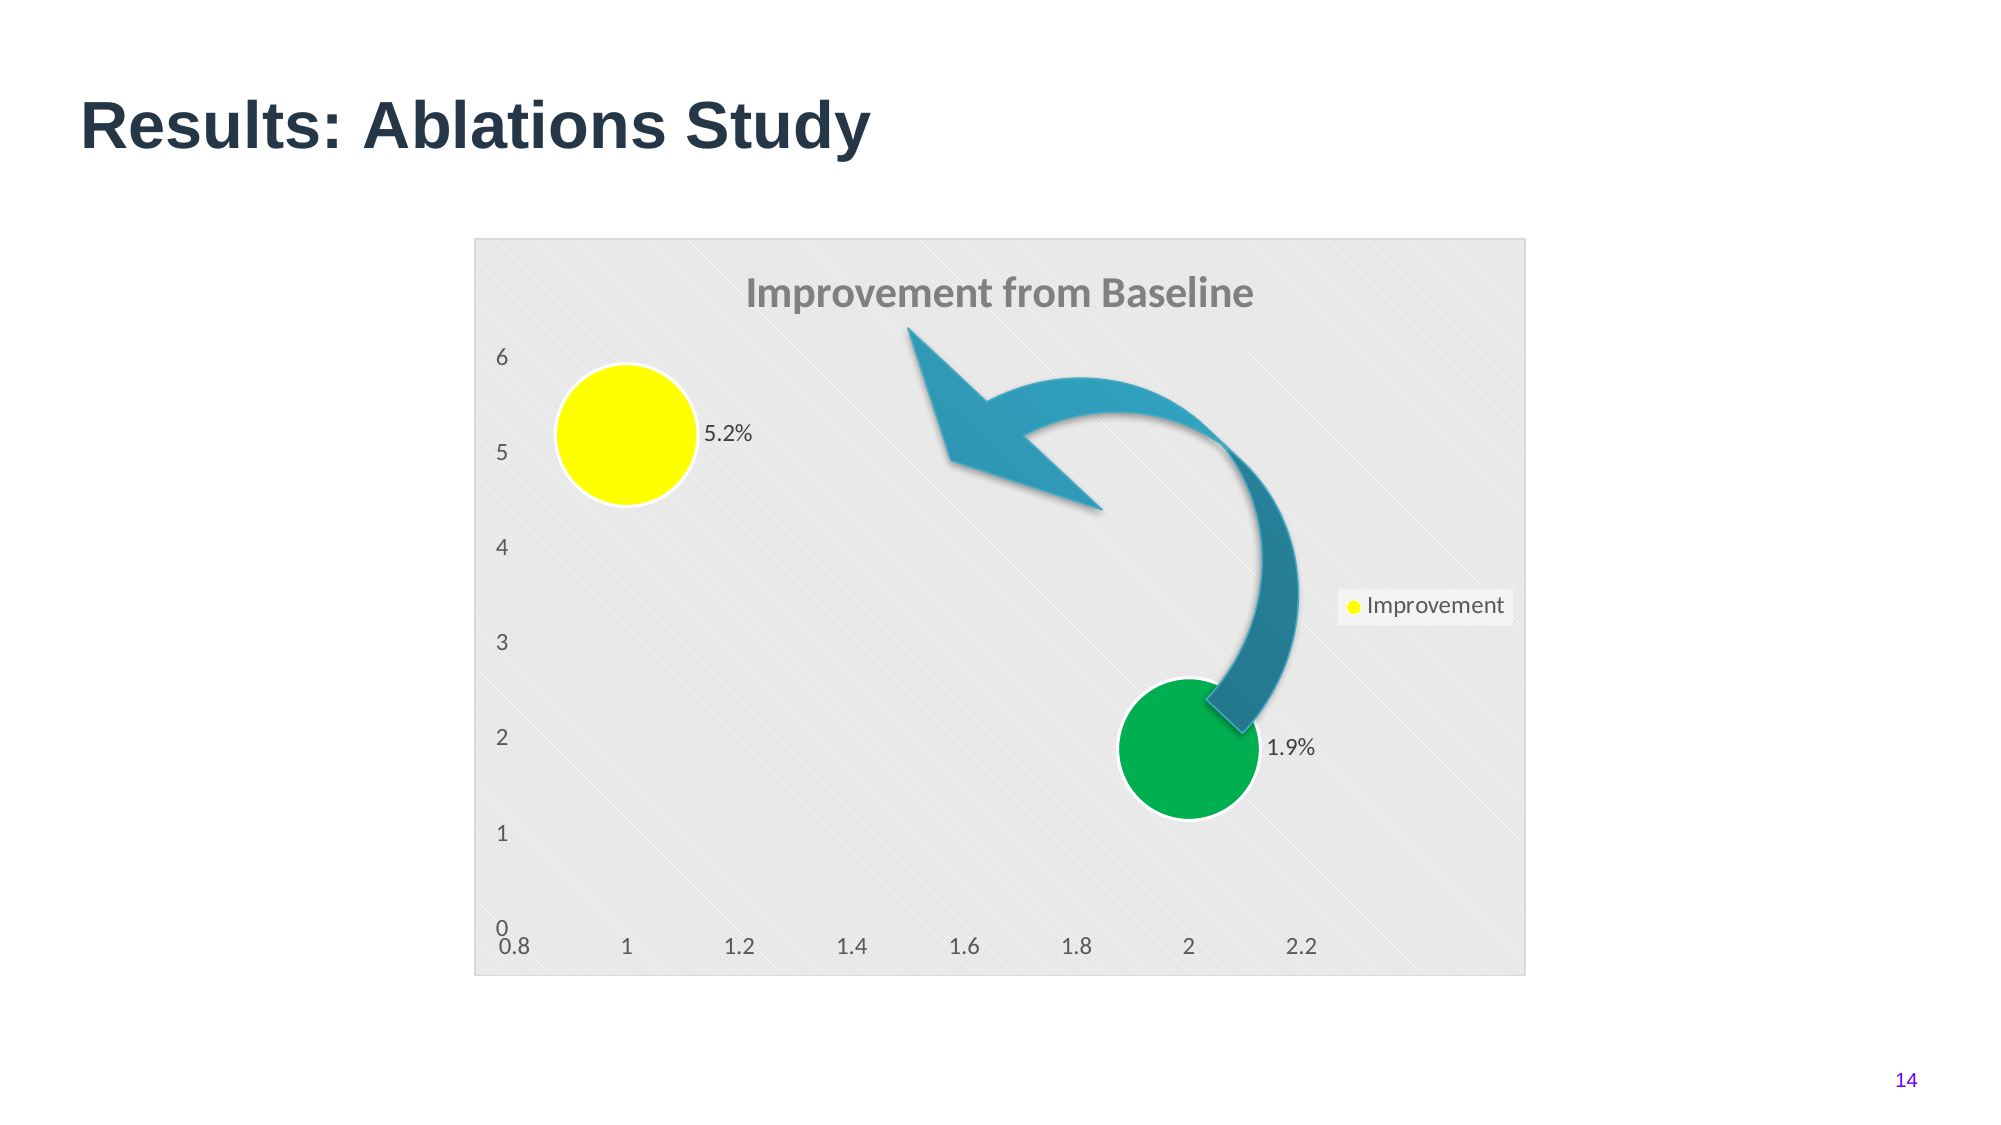

# Results: Ablations Study

### Chart: Improvement from Baseline

| Category | Improvement |
|---|---|
14